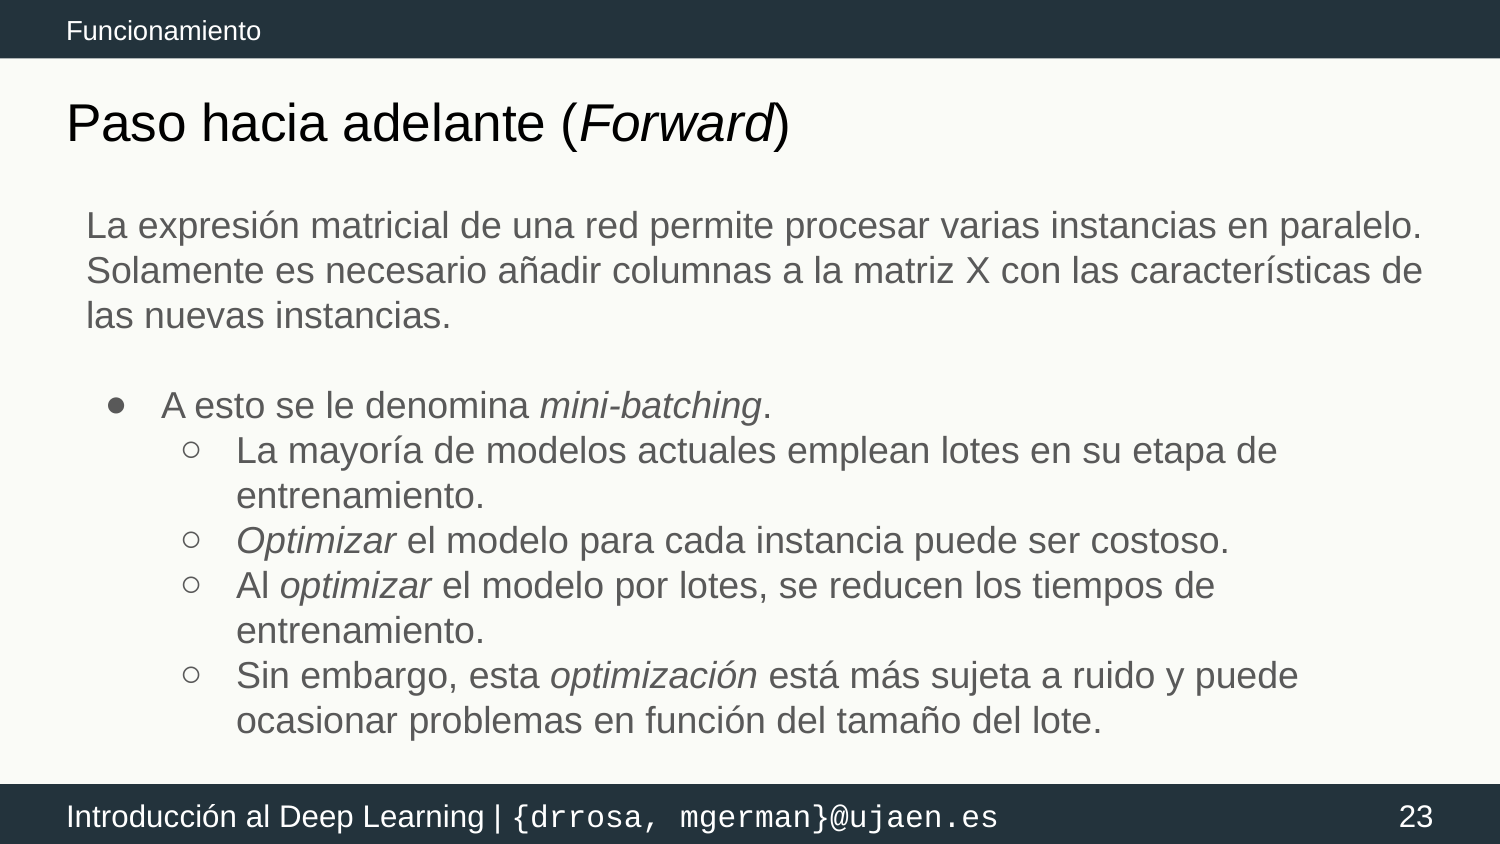

Funcionamiento
# Paso hacia adelante (Forward)
La expresión matricial de una red permite procesar varias instancias en paralelo. Solamente es necesario añadir columnas a la matriz X con las características de las nuevas instancias.

A esto se le denomina mini-batching.
La mayoría de modelos actuales emplean lotes en su etapa de entrenamiento.
Optimizar el modelo para cada instancia puede ser costoso.
Al optimizar el modelo por lotes, se reducen los tiempos de entrenamiento.
Sin embargo, esta optimización está más sujeta a ruido y puede ocasionar problemas en función del tamaño del lote.
23